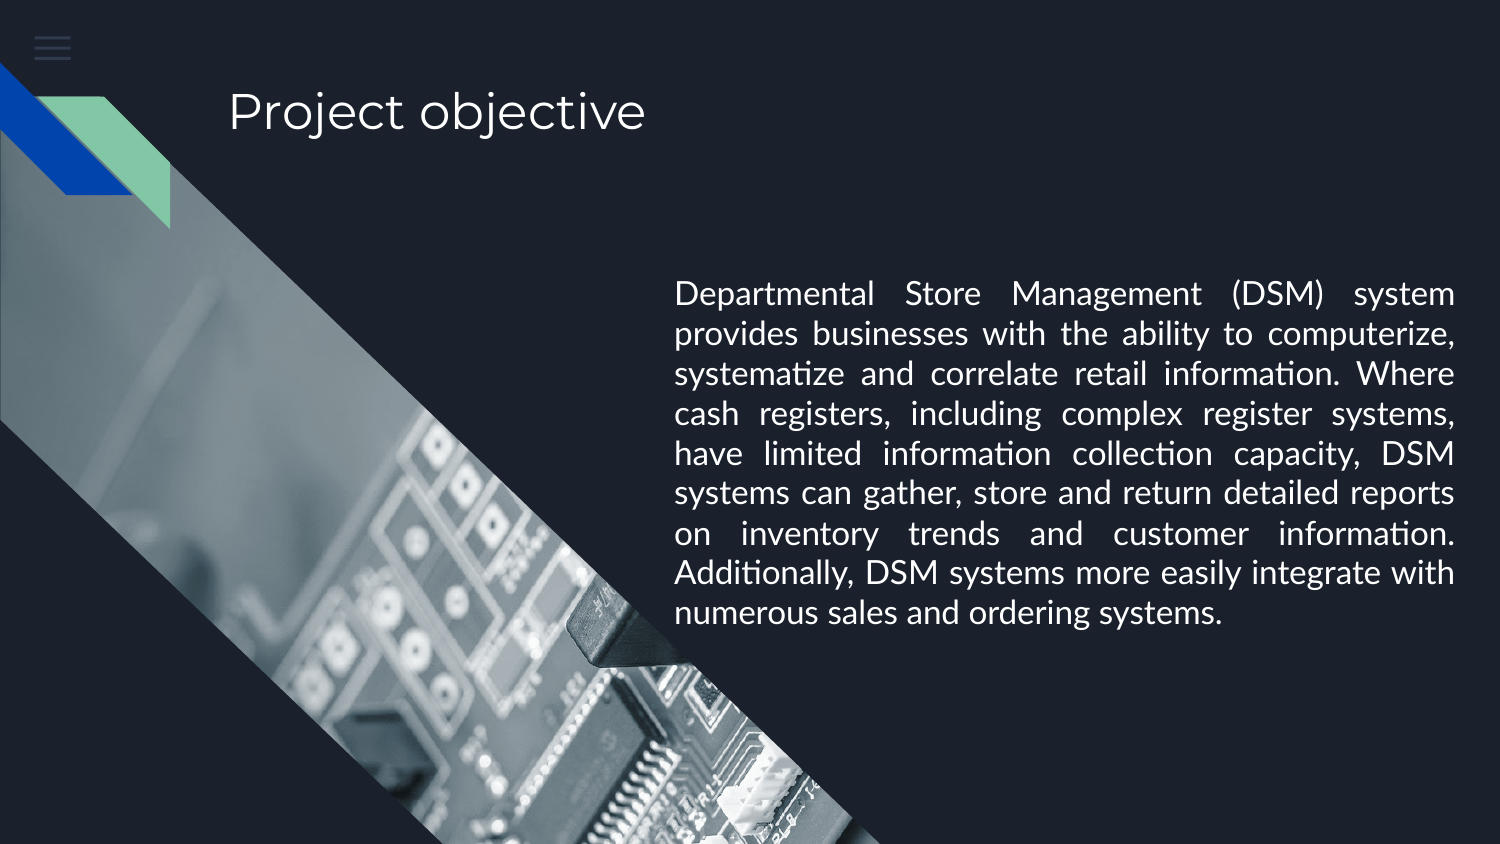

# Project objective
Departmental Store Management (DSM) system provides businesses with the ability to computerize, systematize and correlate retail information. Where cash registers, including complex register systems, have limited information collection capacity, DSM systems can gather, store and return detailed reports on inventory trends and customer information. Additionally, DSM systems more easily integrate with numerous sales and ordering systems.